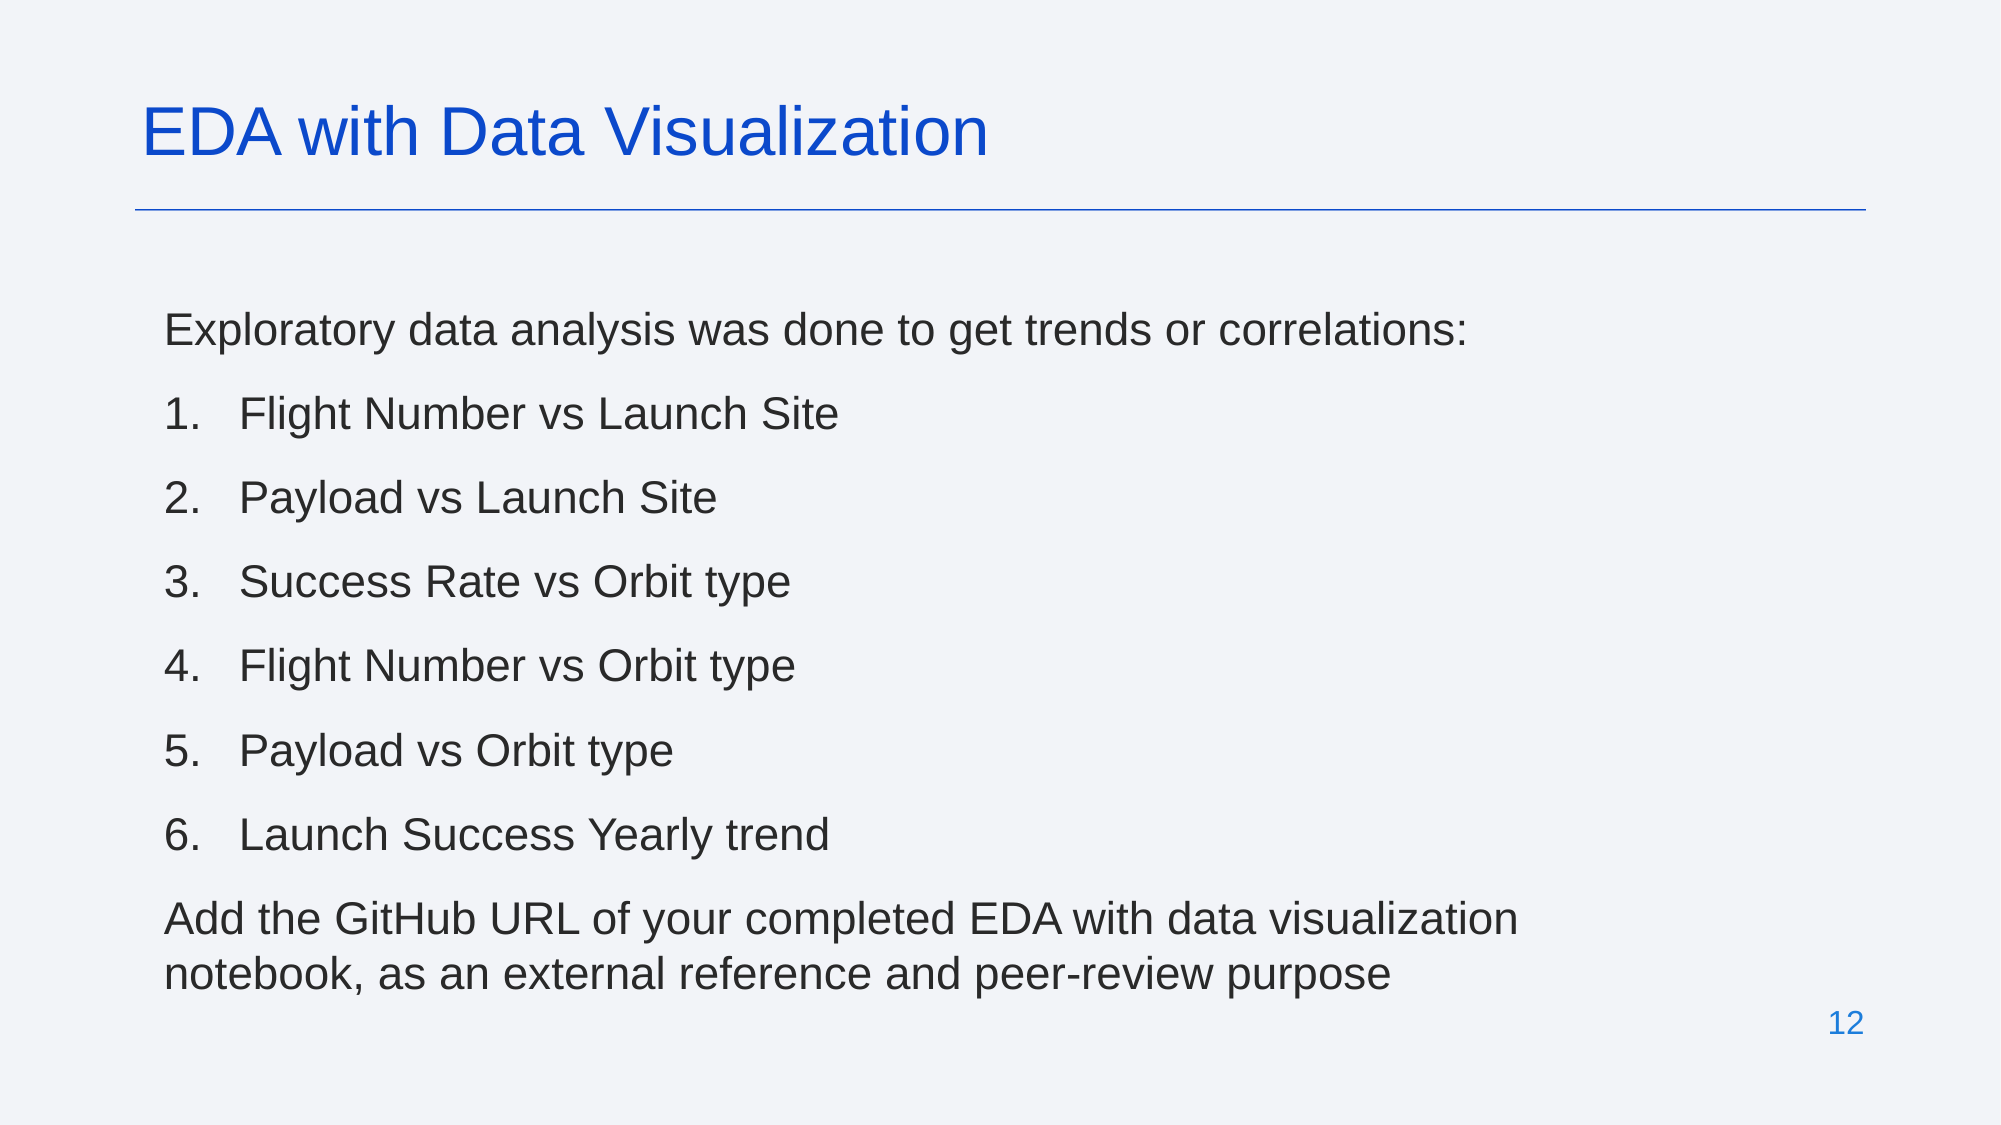

EDA with Data Visualization
# Exploratory data analysis was done to get trends or correlations:
Flight Number vs Launch Site
Payload vs Launch Site
Success Rate vs Orbit type
Flight Number vs Orbit type
Payload vs Orbit type
Launch Success Yearly trend
Add the GitHub URL of your completed EDA with data visualization notebook, as an external reference and peer-review purpose

12